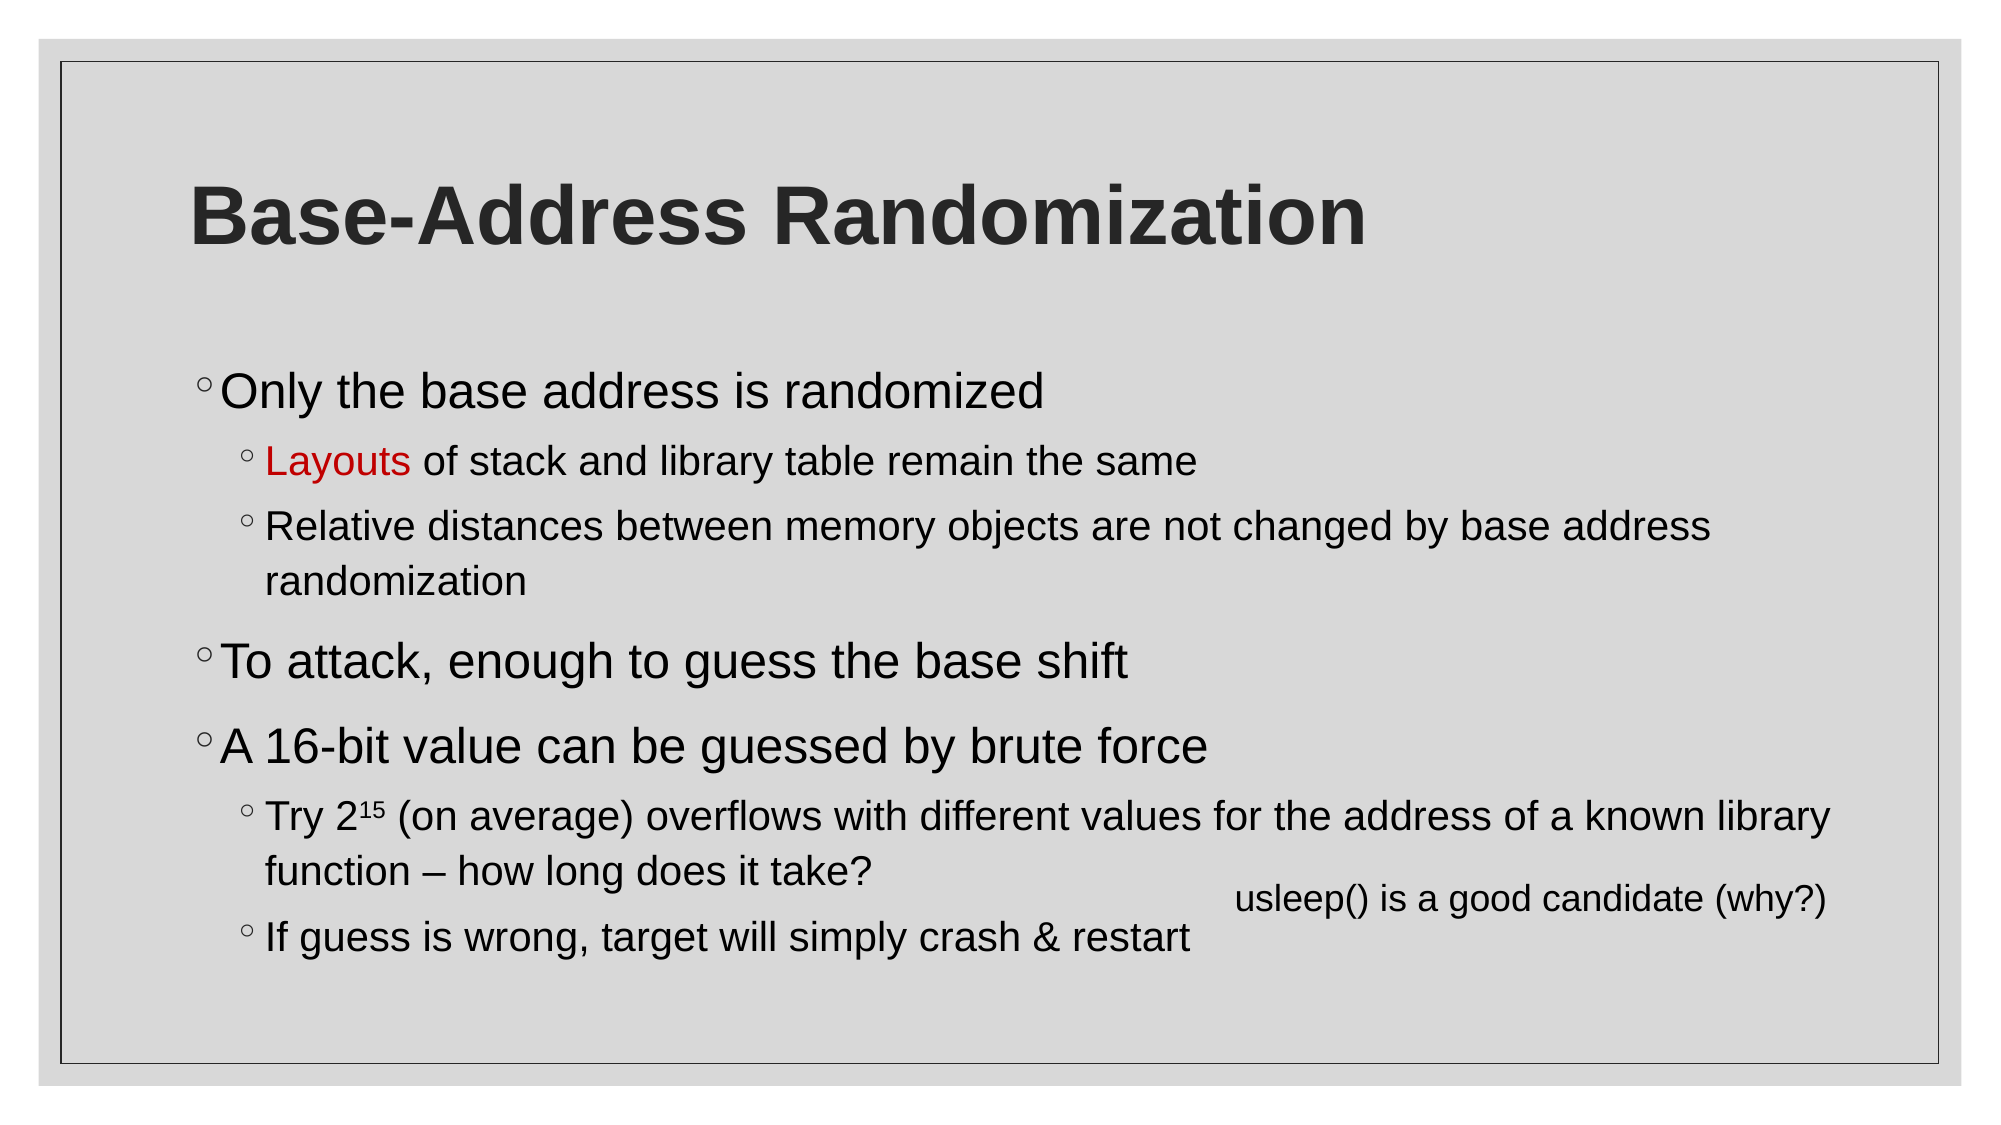

# Base-Address Randomization
Only the base address is randomized
Layouts of stack and library table remain the same
Relative distances between memory objects are not changed by base address randomization
To attack, enough to guess the base shift
A 16-bit value can be guessed by brute force
Try 215 (on average) overflows with different values for the address of a known library function – how long does it take?
If guess is wrong, target will simply crash & restart
usleep() is a good candidate (why?)